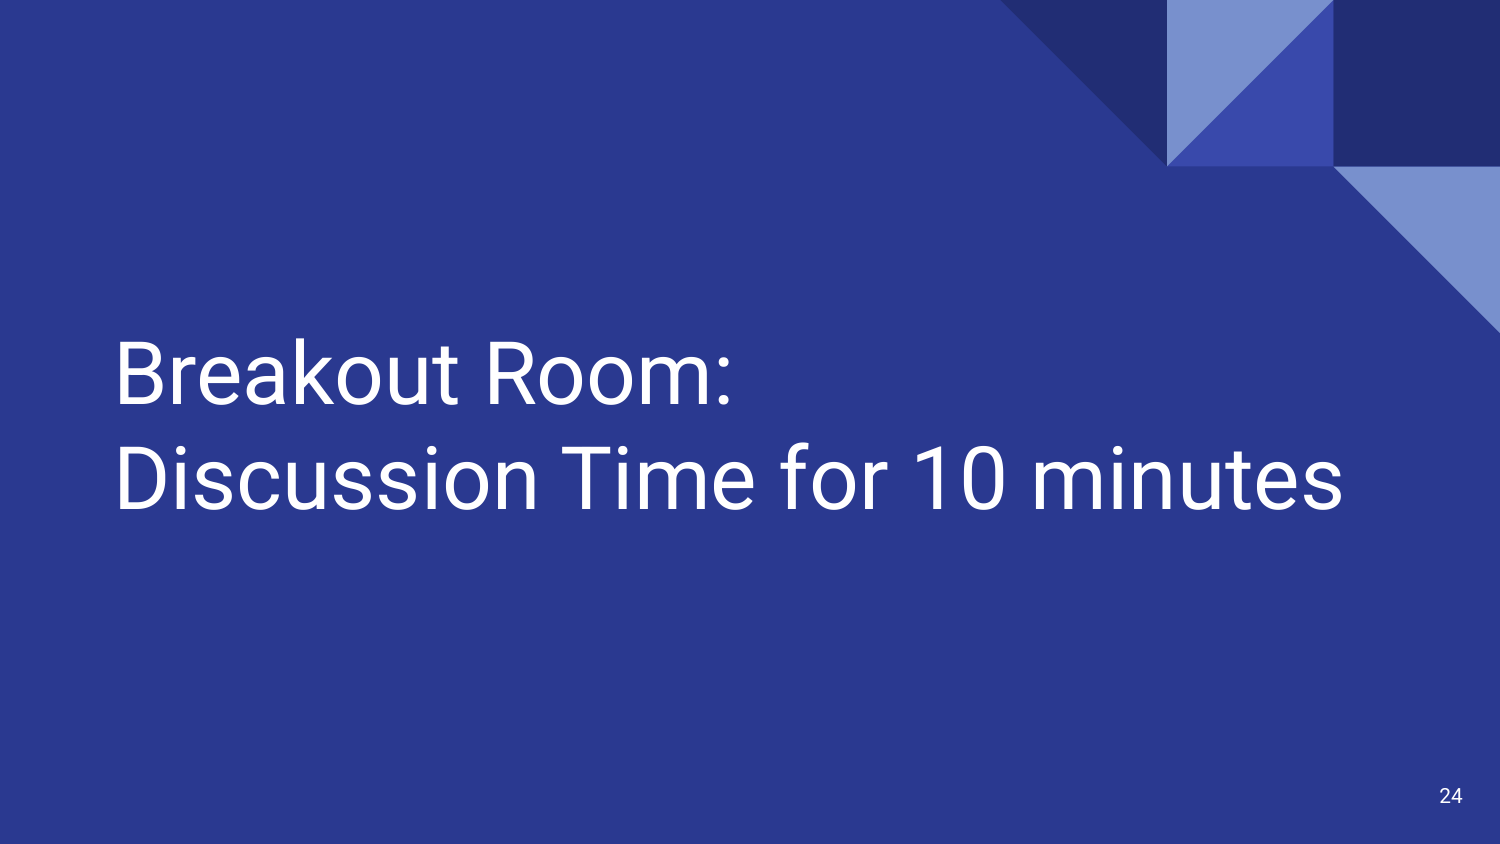

# Breakout Room:
Discussion Time for 10 minutes
24